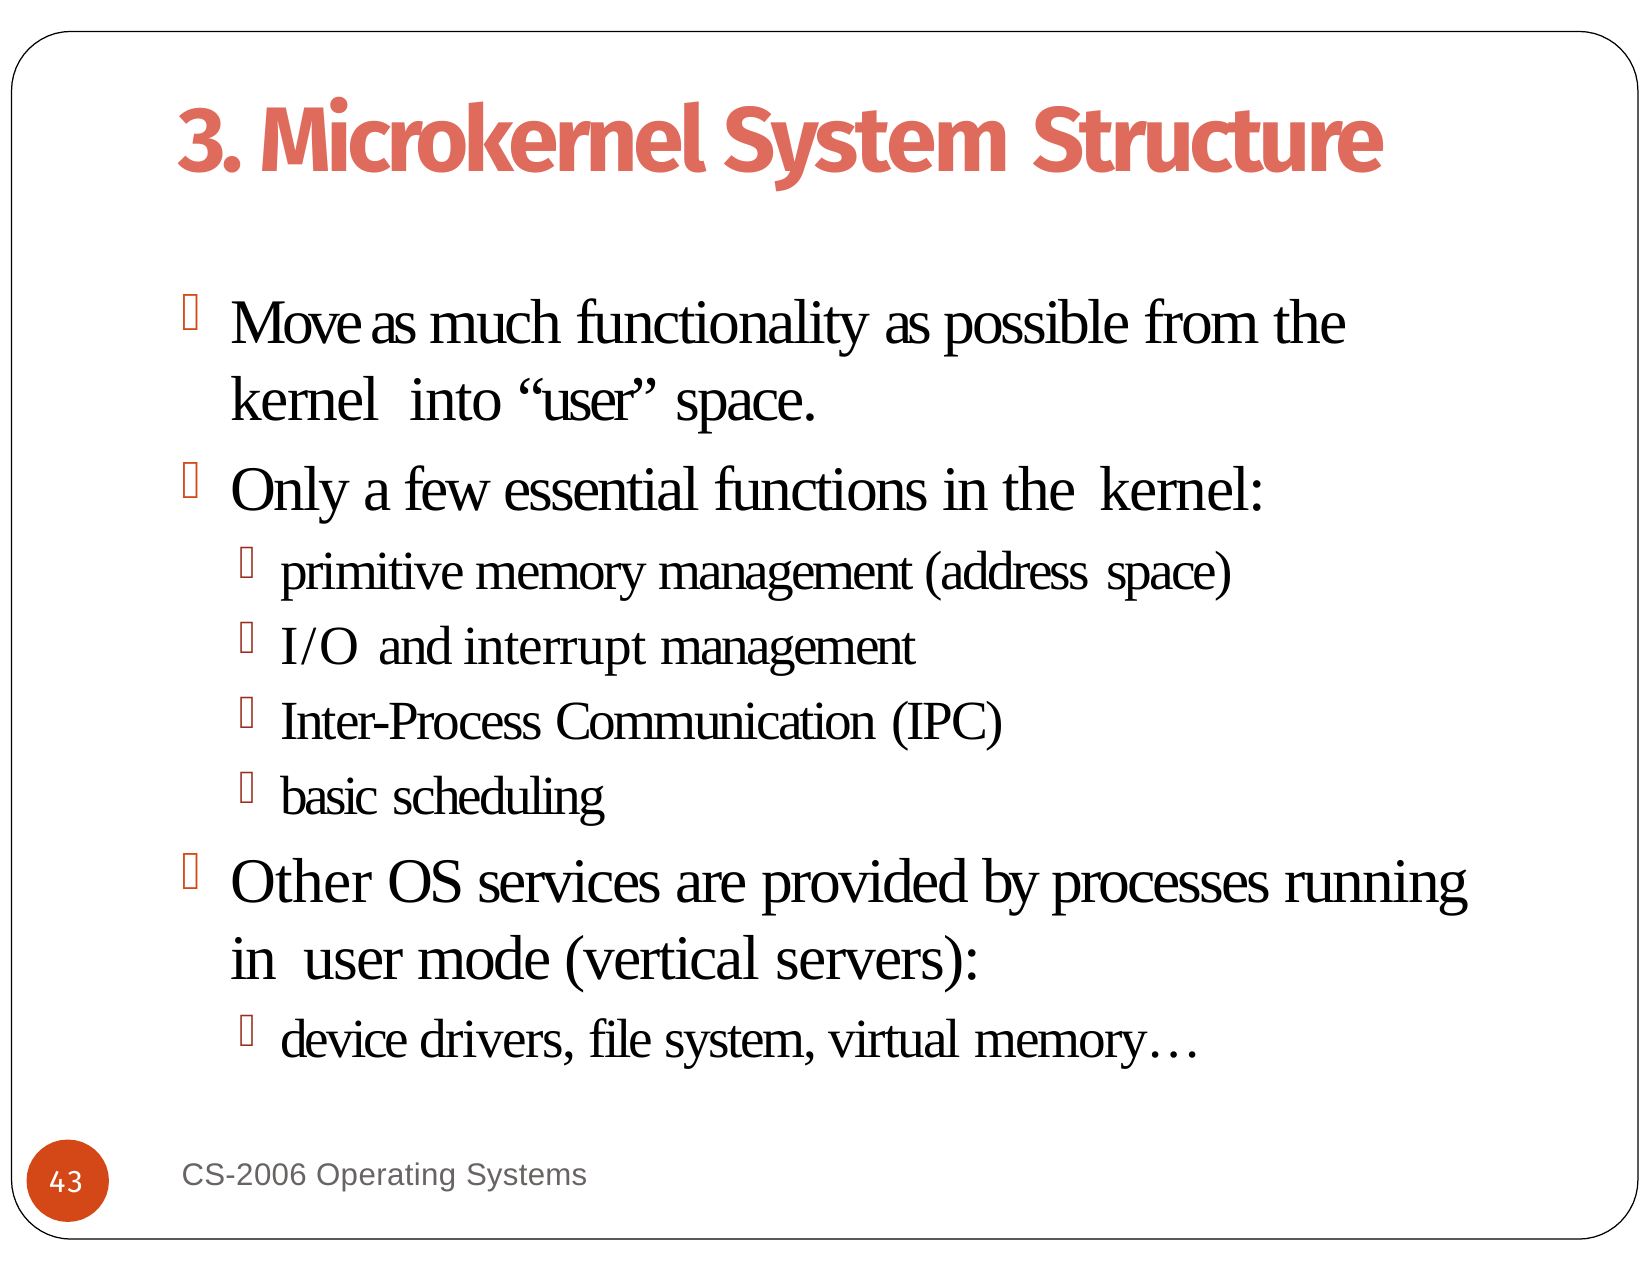

# 3. Microkernel System Structure
Move as much functionality as possible from the kernel  into “user” space.
Only a few essential functions in the kernel:
primitive memory management (address space)
I/O and interrupt management
Inter-Process Communication (IPC)
basic scheduling
Other OS services are provided by processes running in  user mode (vertical servers):
device drivers, file system, virtual memory…

CS-2006 Operating Systems
43